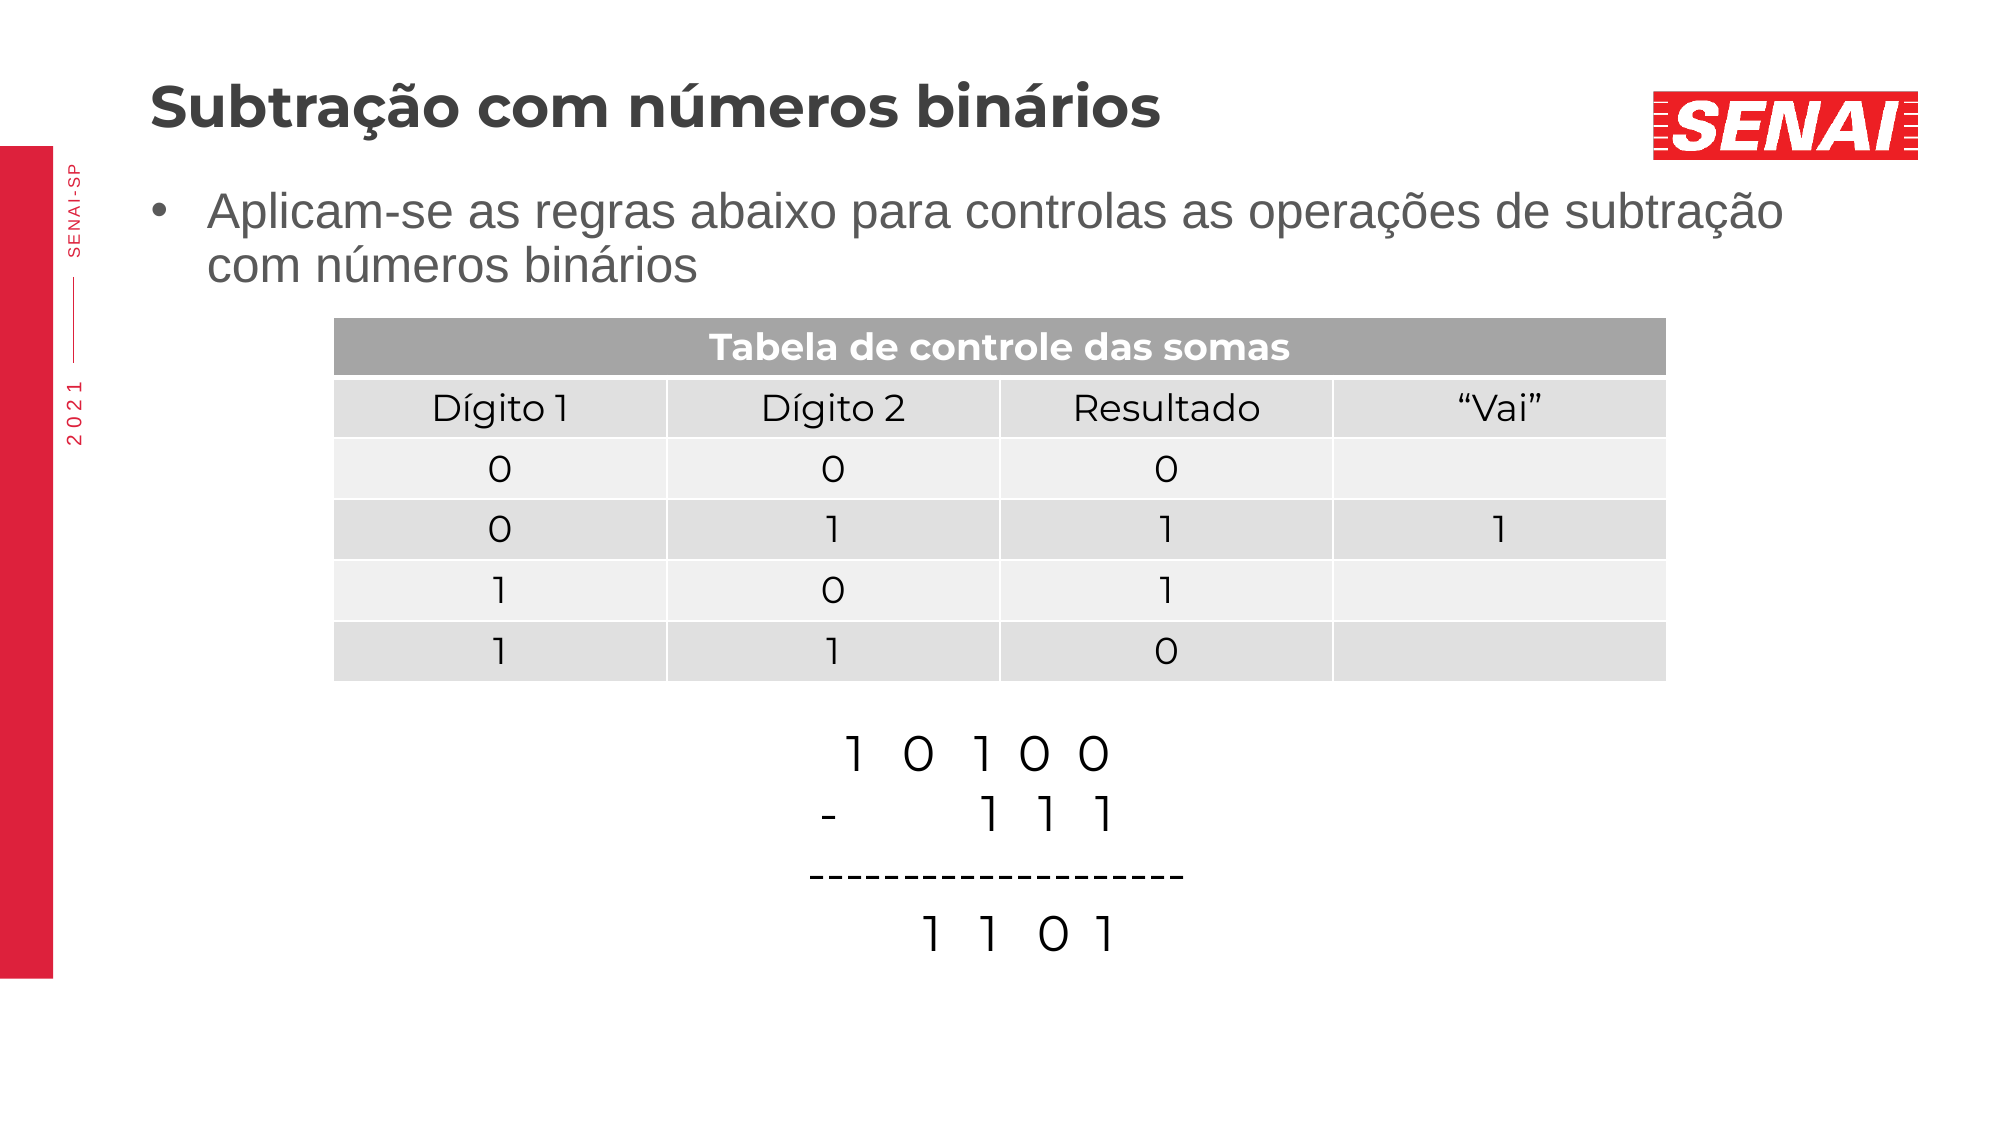

# Subtração com números binários
Aplicam-se as regras abaixo para controlas as operações de subtração com números binários

| Tabela de controle das somas |  |  |  |
| --- | --- | --- | --- |
| Dígito 1 | Dígito 2 | Resultado | “Vai” |
| 0 | 0 | 0 |  |
| 0 | 1 | 1 | 1 |
| 1 | 0 | 1 |  |
| 1 | 1 | 0 |  |
   1   0   1  0  0
 -           1   1   1
--------------------
         1   1   0  1